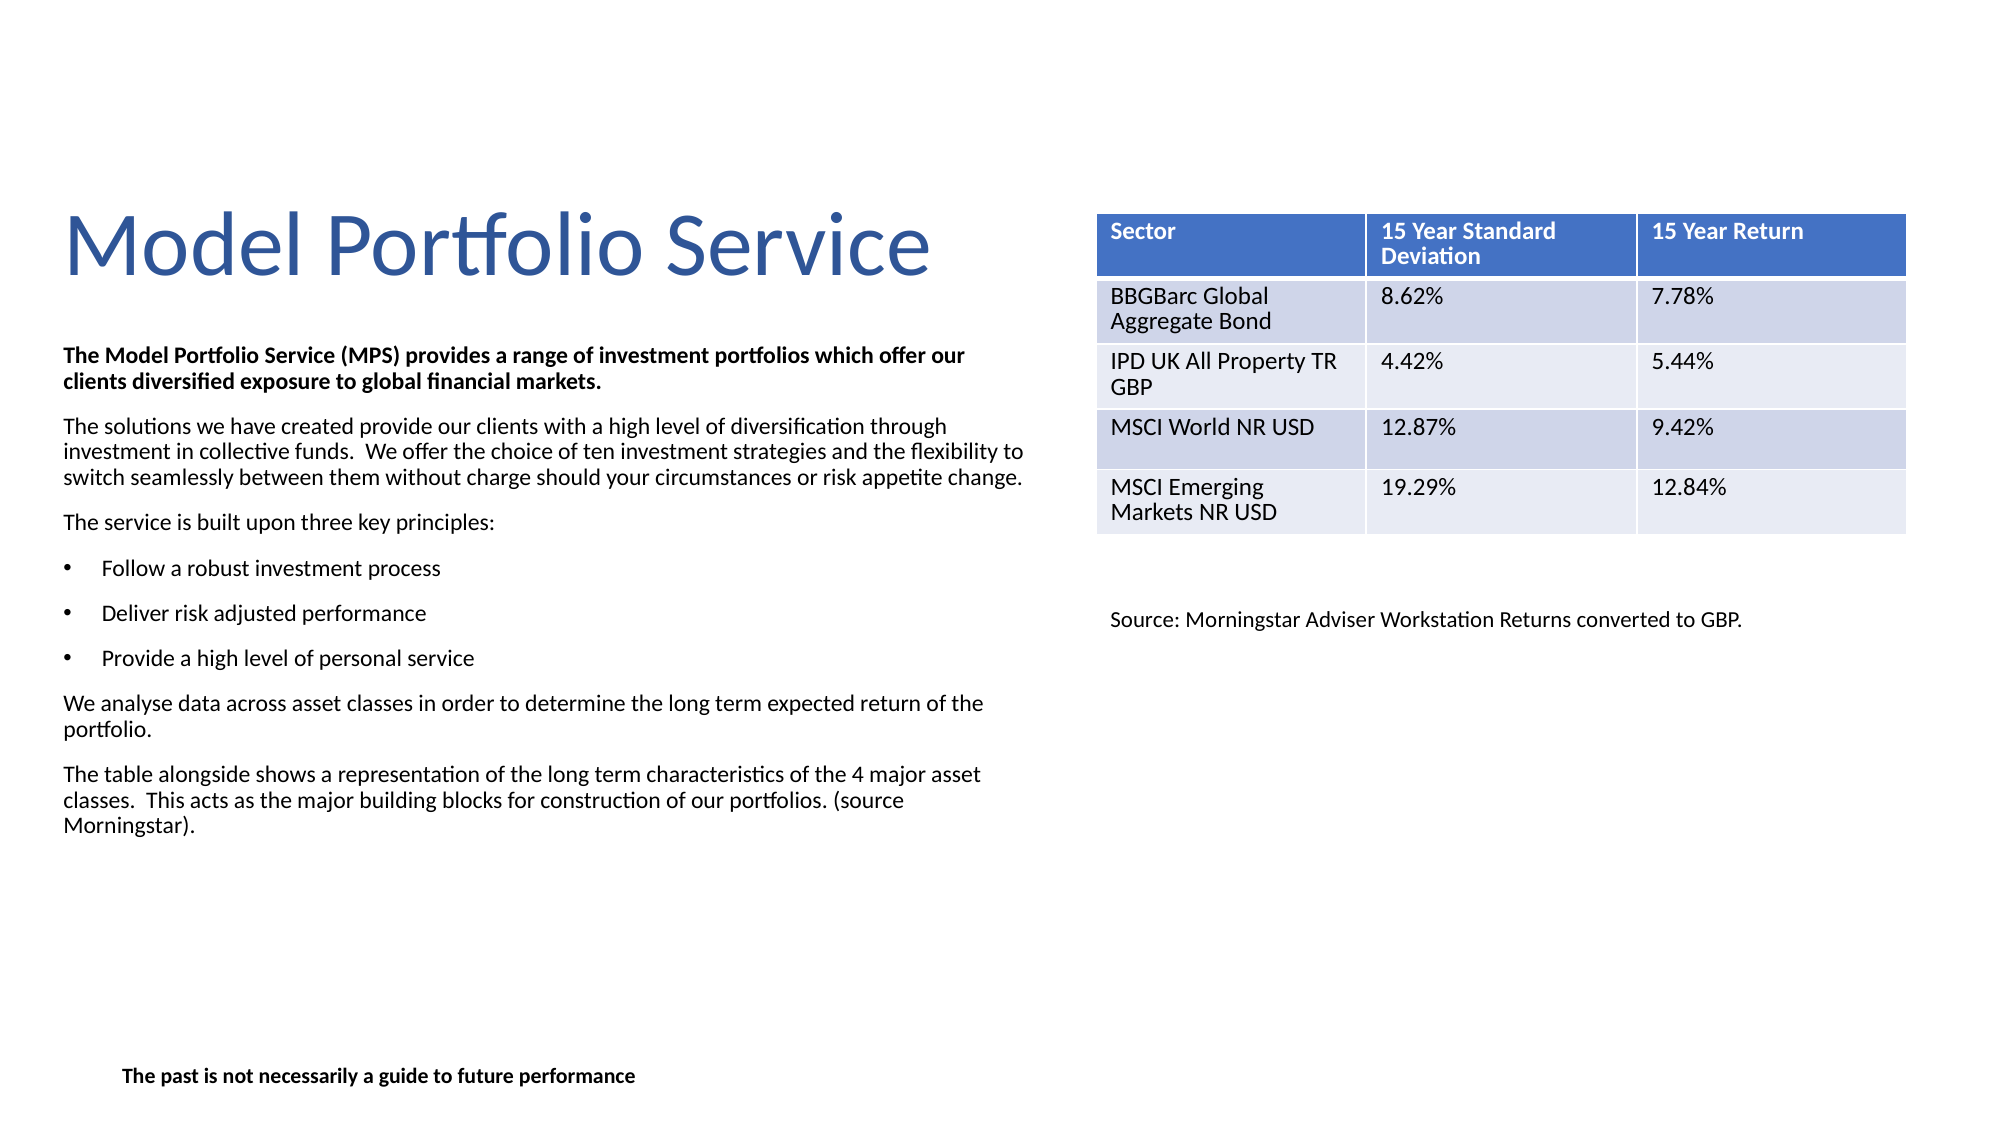

# Model Portfolio Service
| Sector | 15 Year Standard Deviation | 15 Year Return |
| --- | --- | --- |
| BBGBarc Global Aggregate Bond | 8.62% | 7.78% |
| IPD UK All Property TR GBP | 4.42% | 5.44% |
| MSCI World NR USD | 12.87% | 9.42% |
| MSCI Emerging Markets NR USD | 19.29% | 12.84% |

The Model Portfolio Service (MPS) provides a range of investment portfolios which offer our clients diversified exposure to global financial markets.
The solutions we have created provide our clients with a high level of diversification through investment in collective funds.  We offer the choice of ten investment strategies and the flexibility to switch seamlessly between them without charge should your circumstances or risk appetite change.
The service is built upon three key principles:
Follow a robust investment process
Deliver risk adjusted performance
Provide a high level of personal service
We analyse data across asset classes in order to determine the long term expected return of the portfolio.
The table alongside shows a representation of the long term characteristics of the 4 major asset classes.  This acts as the major building blocks for construction of our portfolios. (source Morningstar).

Source: Morningstar Adviser Workstation Returns converted to GBP.

The past is not necessarily a guide to future performance